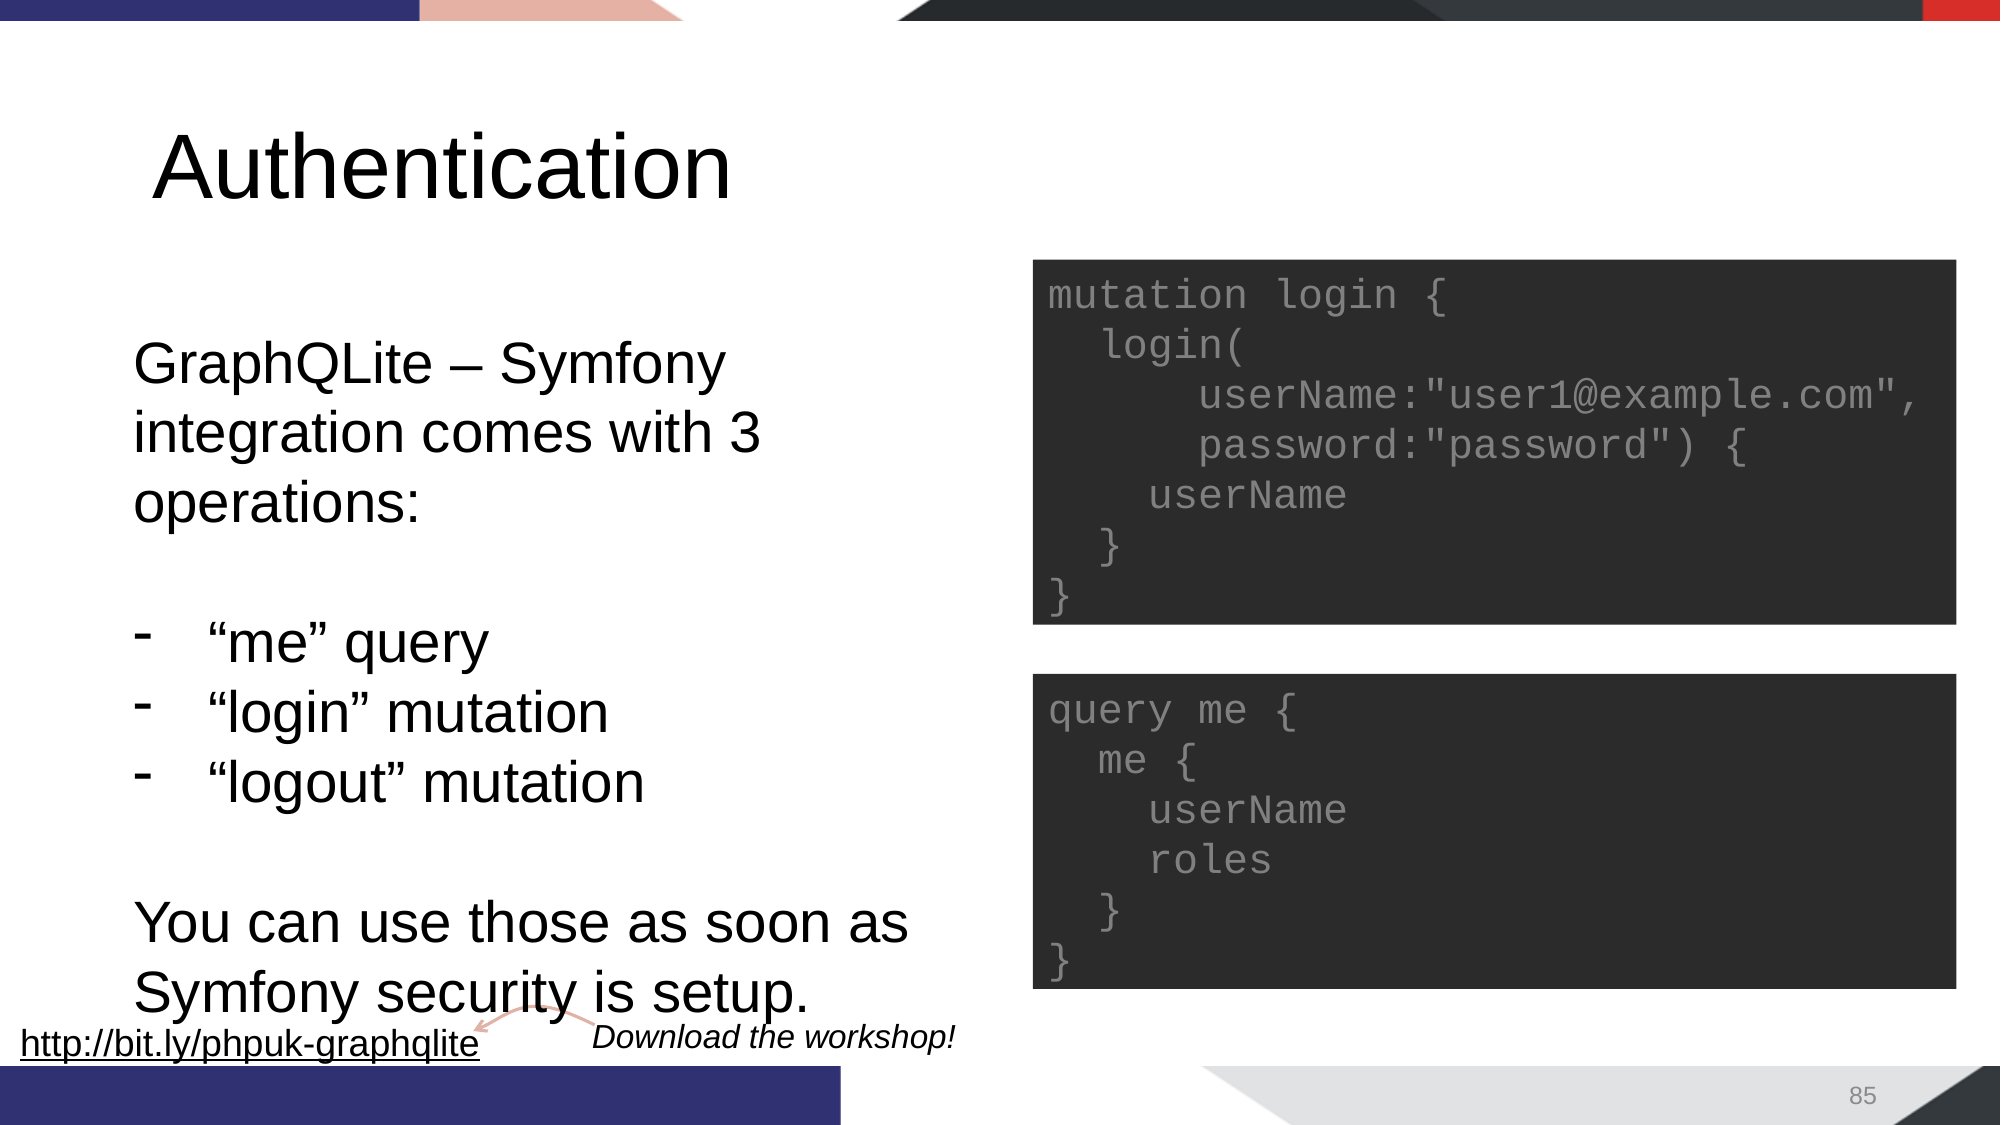

# Authentication
mutation login {
  login(
      userName:"user1@example.com",
      password:"password") {
    userName
  }
}
GraphQLite – Symfony integration comes with 3 operations:

“me” query
“login” mutation
“logout” mutation

You can use those as soon as Symfony security is setup.
query me {
  me {
    userName
    roles
  }
}

85